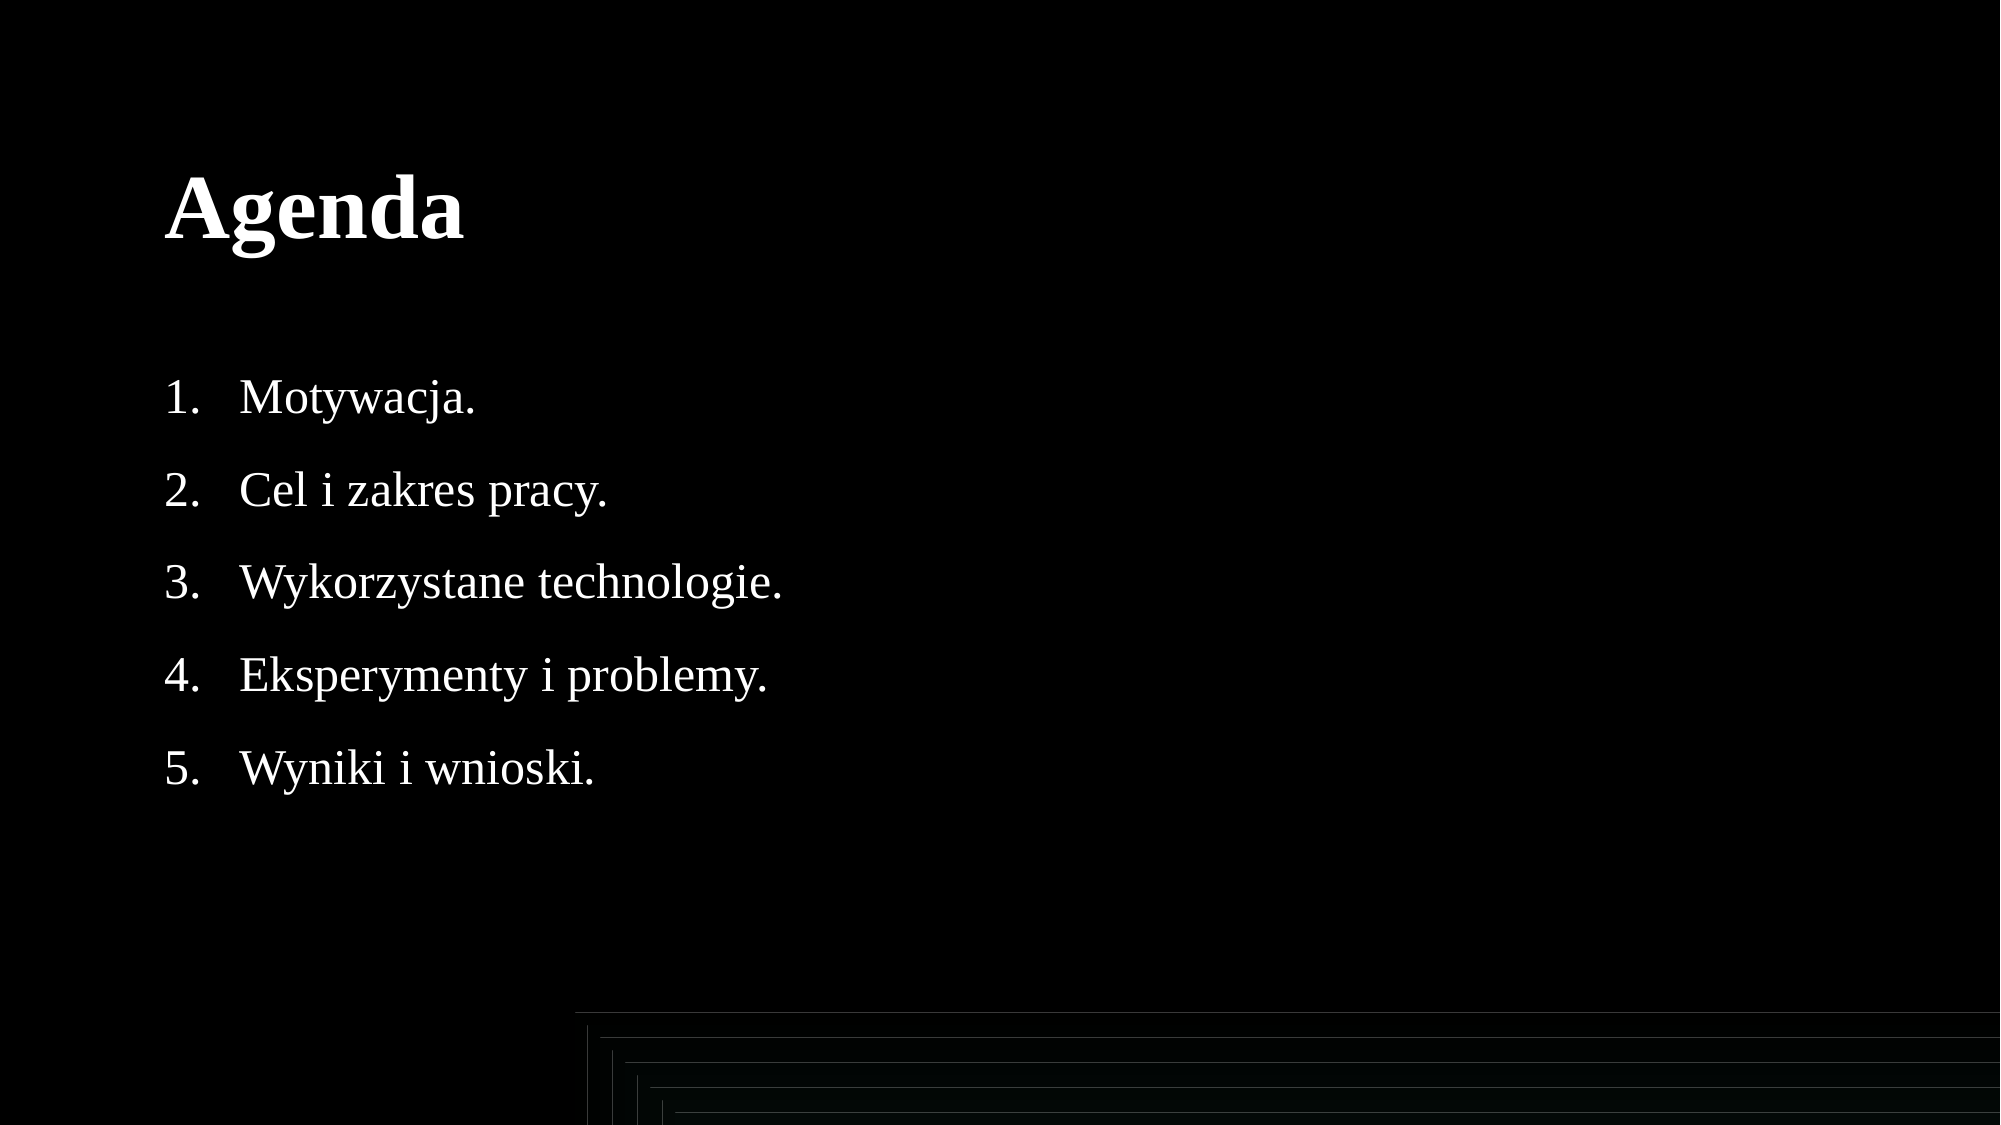

Agenda
Motywacja.
Cel i zakres pracy.
Wykorzystane technologie.
Eksperymenty i problemy.
Wyniki i wnioski.